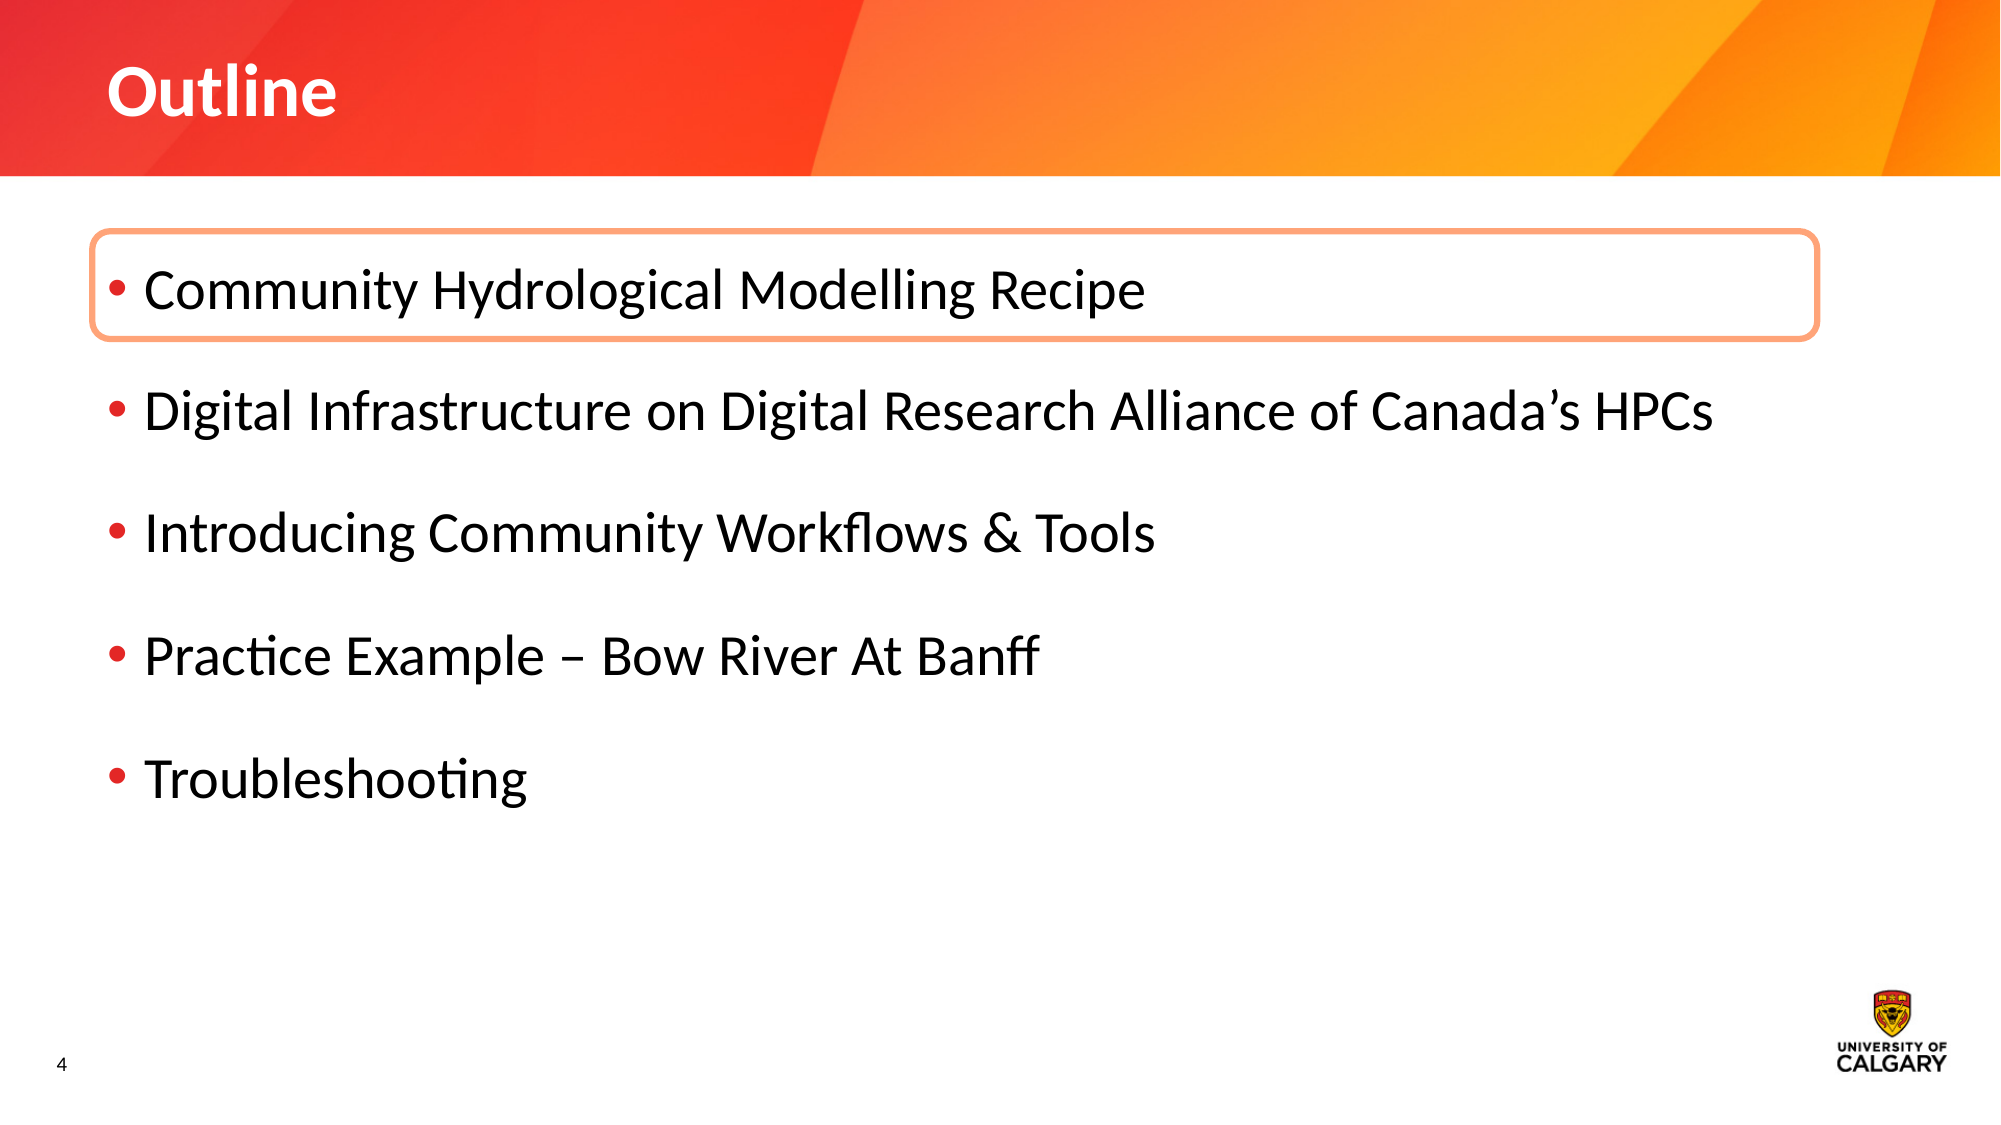

# Outline

Community Hydrological Modelling Recipe

Digital Infrastructure on Digital Research Alliance of Canada’s HPCs

Introducing Community Workflows & Tools

Practice Example – Bow River At Banff

Troubleshooting

4